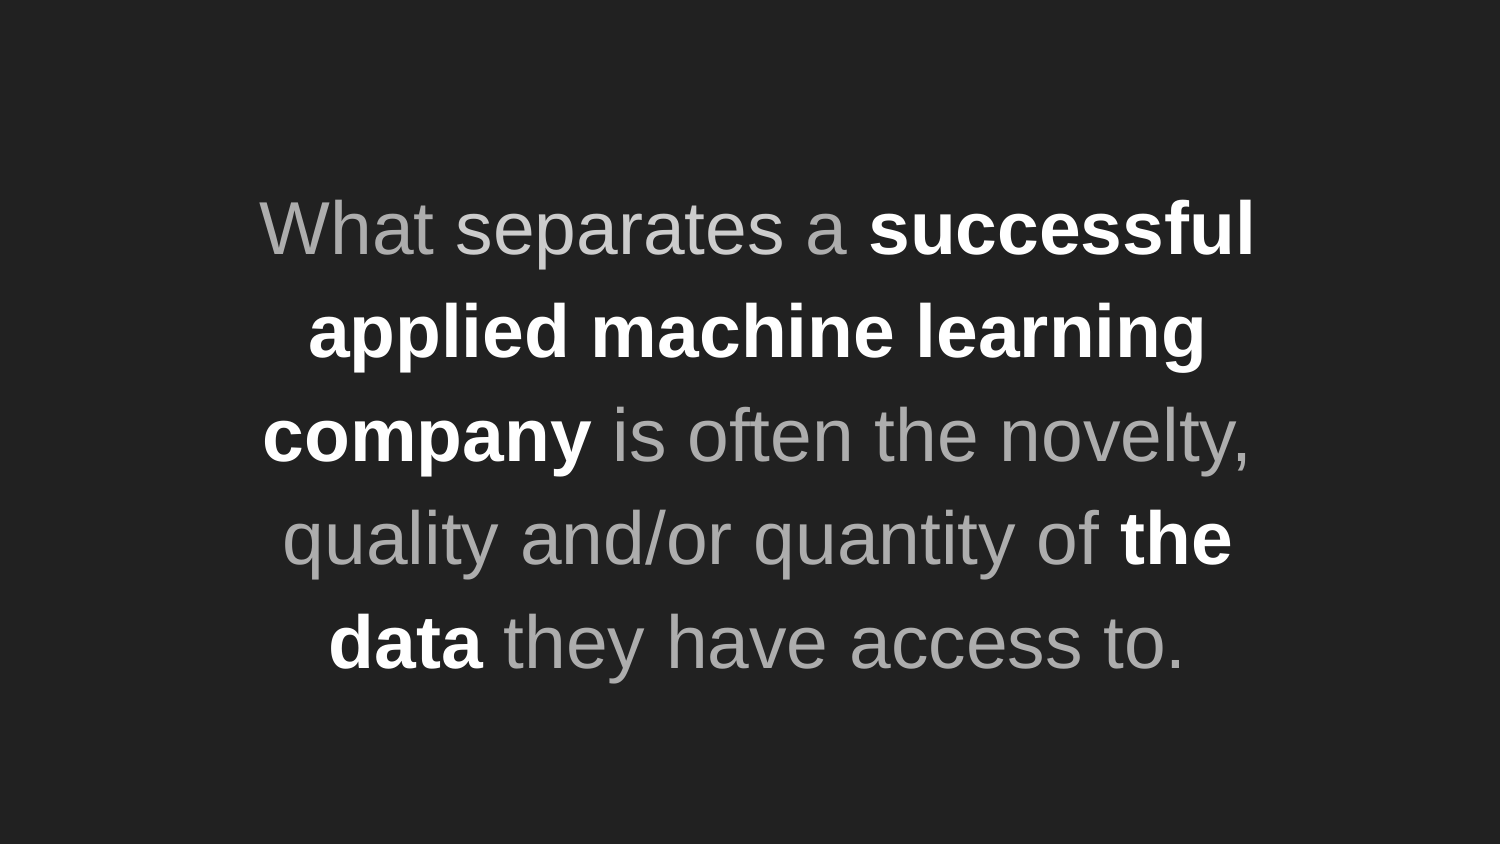

What separates a successful applied machine learning company is often the novelty, quality and/or quantity of the data they have access to.